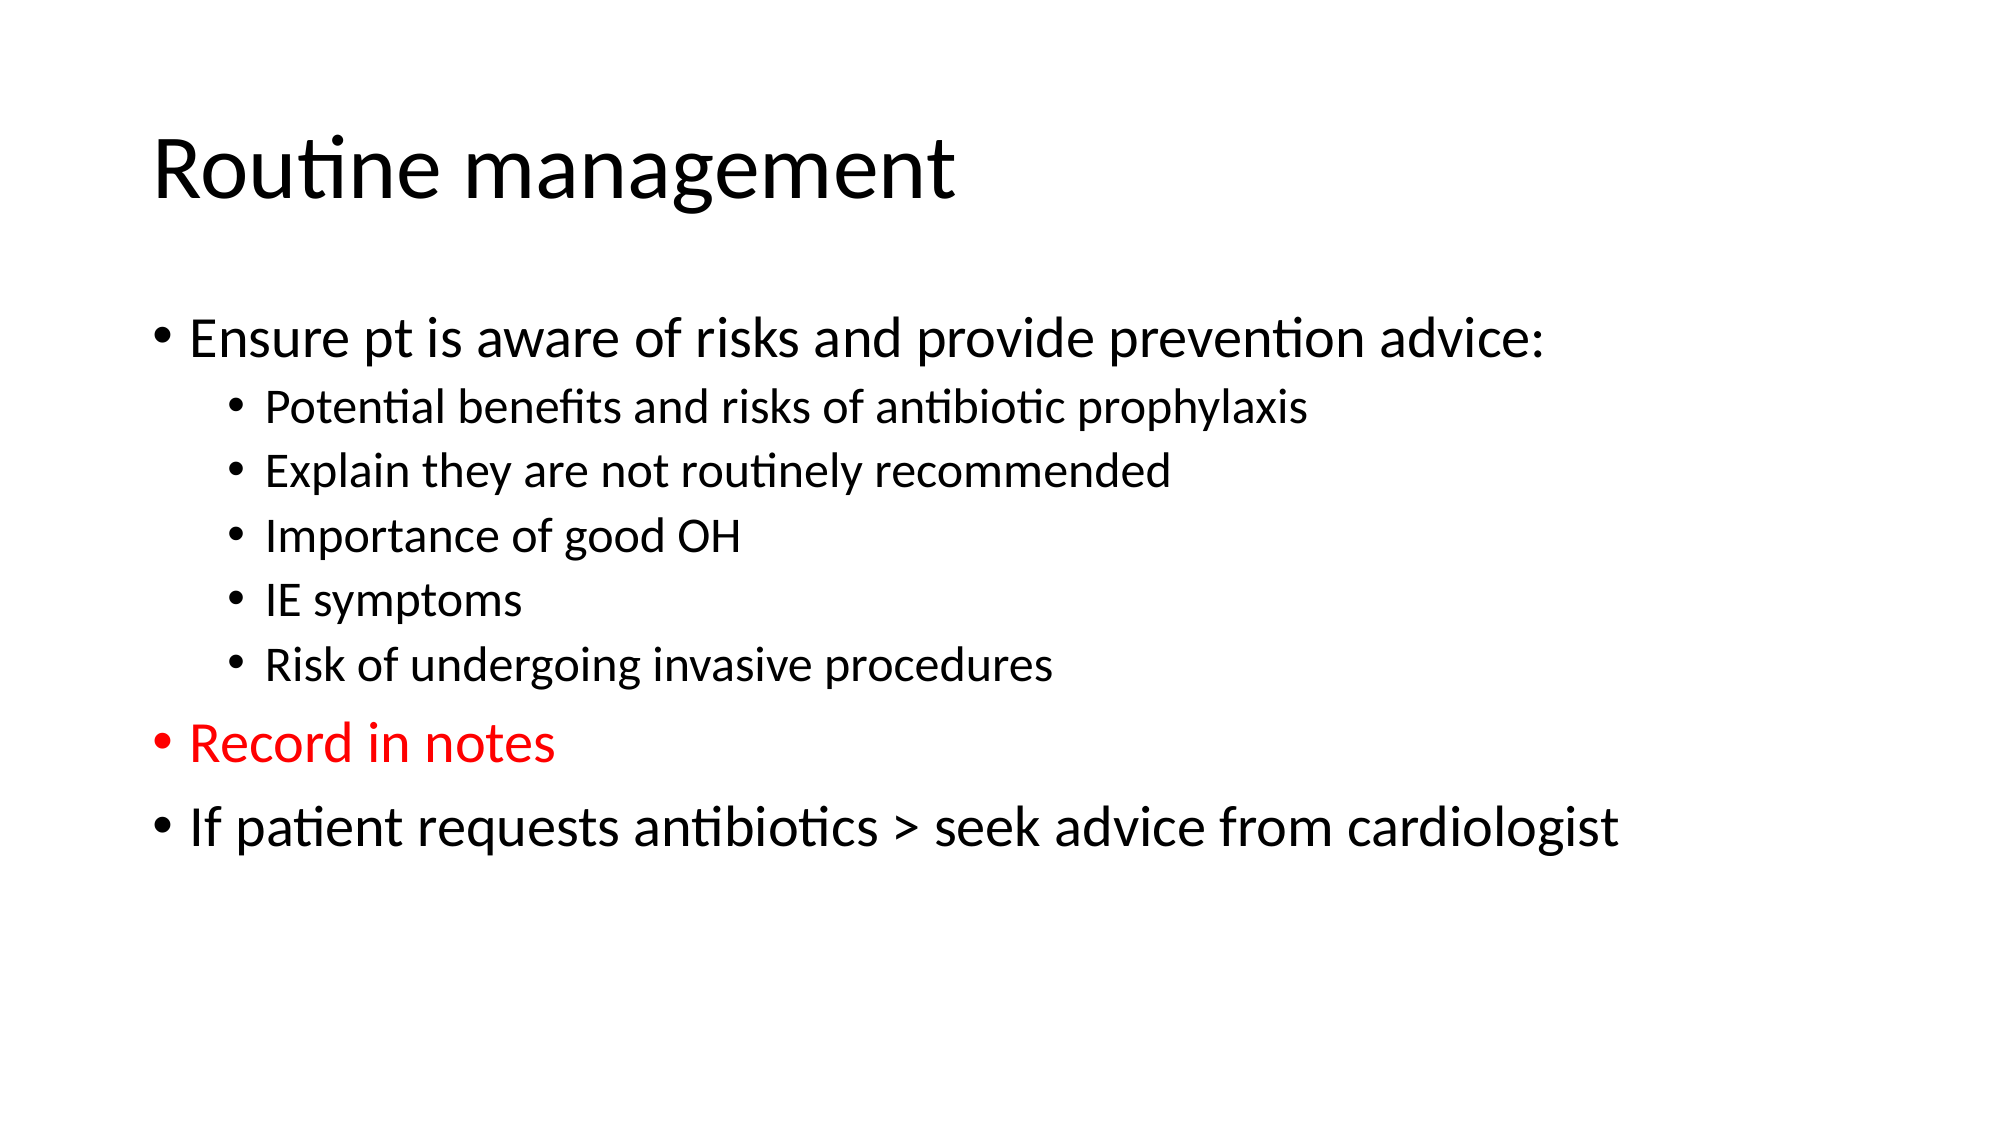

# Routine management
Ensure pt is aware of risks and provide prevention advice:
Potential benefits and risks of antibiotic prophylaxis
Explain they are not routinely recommended
Importance of good OH
IE symptoms
Risk of undergoing invasive procedures
Record in notes
If patient requests antibiotics > seek advice from cardiologist